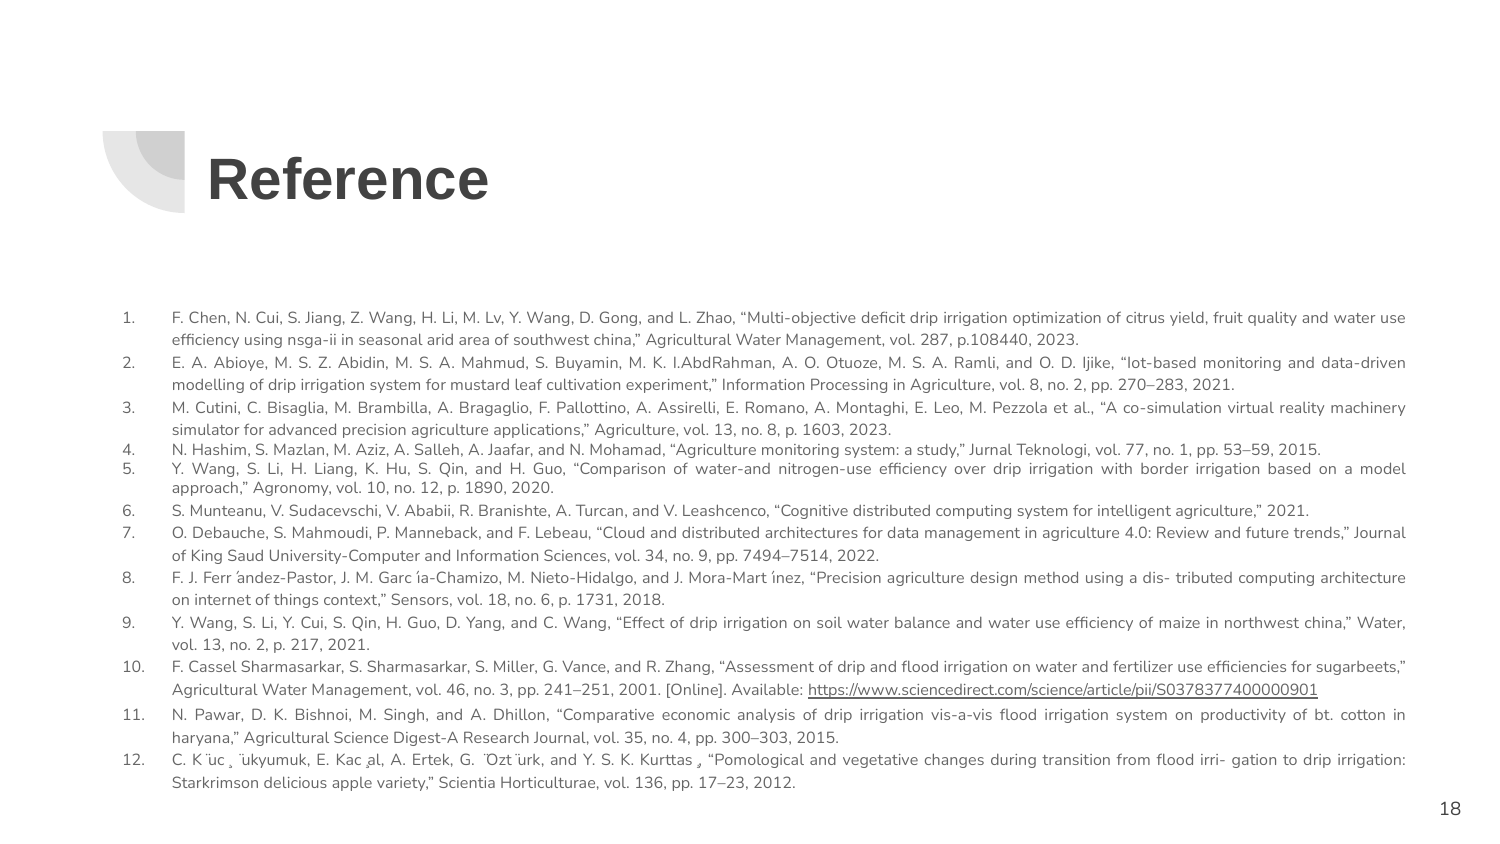

# Reference
F. Chen, N. Cui, S. Jiang, Z. Wang, H. Li, M. Lv, Y. Wang, D. Gong, and L. Zhao, “Multi-objective deficit drip irrigation optimization of citrus yield, fruit quality and water use efficiency using nsga-ii in seasonal arid area of southwest china,” Agricultural Water Management, vol. 287, p.108440, 2023.
E. A. Abioye, M. S. Z. Abidin, M. S. A. Mahmud, S. Buyamin, M. K. I.AbdRahman, A. O. Otuoze, M. S. A. Ramli, and O. D. Ijike, “Iot-based monitoring and data-driven modelling of drip irrigation system for mustard leaf cultivation experiment,” Information Processing in Agriculture, vol. 8, no. 2, pp. 270–283, 2021.
M. Cutini, C. Bisaglia, M. Brambilla, A. Bragaglio, F. Pallottino, A. Assirelli, E. Romano, A. Montaghi, E. Leo, M. Pezzola et al., “A co-simulation virtual reality machinery simulator for advanced precision agriculture applications,” Agriculture, vol. 13, no. 8, p. 1603, 2023.
N. Hashim, S. Mazlan, M. Aziz, A. Salleh, A. Jaafar, and N. Mohamad, “Agriculture monitoring system: a study,” Jurnal Teknologi, vol. 77, no. 1, pp. 53–59, 2015.
Y. Wang, S. Li, H. Liang, K. Hu, S. Qin, and H. Guo, “Comparison of water-and nitrogen-use efficiency over drip irrigation with border irrigation based on a model approach,” Agronomy, vol. 10, no. 12, p. 1890, 2020.
S. Munteanu, V. Sudacevschi, V. Ababii, R. Branishte, A. Turcan, and V. Leashcenco, “Cognitive distributed computing system for intelligent agriculture,” 2021.
O. Debauche, S. Mahmoudi, P. Manneback, and F. Lebeau, “Cloud and distributed architectures for data management in agriculture 4.0: Review and future trends,” Journal of King Saud University-Computer and Information Sciences, vol. 34, no. 9, pp. 7494–7514, 2022.
F. J. Ferr ́andez-Pastor, J. M. Garc ́ıa-Chamizo, M. Nieto-Hidalgo, and J. Mora-Mart ́ınez, “Precision agriculture design method using a dis- tributed computing architecture on internet of things context,” Sensors, vol. 18, no. 6, p. 1731, 2018.
Y. Wang, S. Li, Y. Cui, S. Qin, H. Guo, D. Yang, and C. Wang, “Effect of drip irrigation on soil water balance and water use efficiency of maize in northwest china,” Water, vol. 13, no. 2, p. 217, 2021.
F. Cassel Sharmasarkar, S. Sharmasarkar, S. Miller, G. Vance, and R. Zhang, “Assessment of drip and flood irrigation on water and fertilizer use efficiencies for sugarbeets,” Agricultural Water Management, vol. 46, no. 3, pp. 241–251, 2001. [Online]. Available: https://www.sciencedirect.com/science/article/pii/S0378377400000901
N. Pawar, D. K. Bishnoi, M. Singh, and A. Dhillon, “Comparative economic analysis of drip irrigation vis-a-vis flood irrigation system on productivity of bt. cotton in haryana,” Agricultural Science Digest-A Research Journal, vol. 35, no. 4, pp. 300–303, 2015.
C. K ̈uc ̧  ̈ukyumuk, E. Kac ̧al, A. Ertek, G.  ̈Ozt ̈urk, and Y. S. K. Kurttas ̧, “Pomological and vegetative changes during transition from flood irri- gation to drip irrigation: Starkrimson delicious apple variety,” Scientia Horticulturae, vol. 136, pp. 17–23, 2012.

18